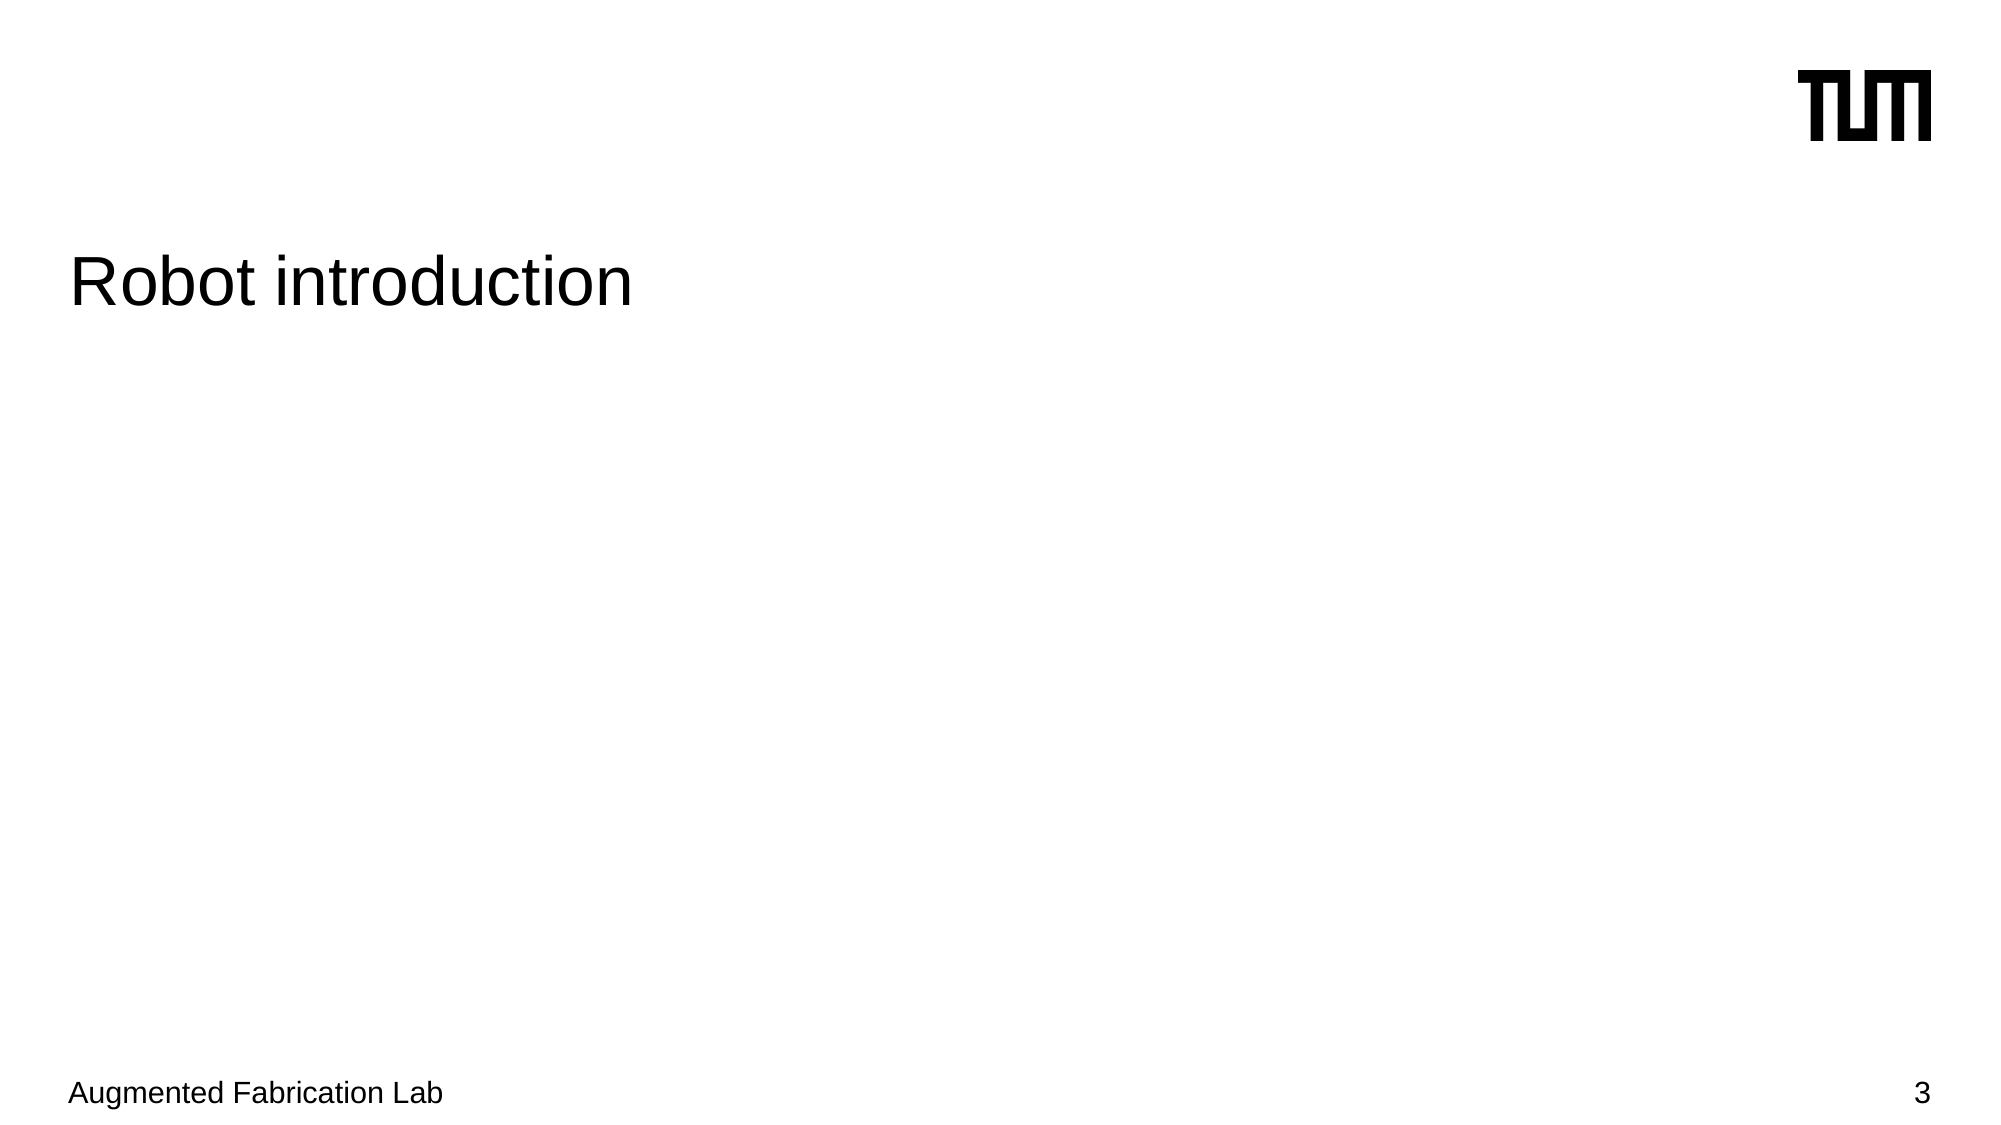

# Robot introduction
Augmented Fabrication Lab
3